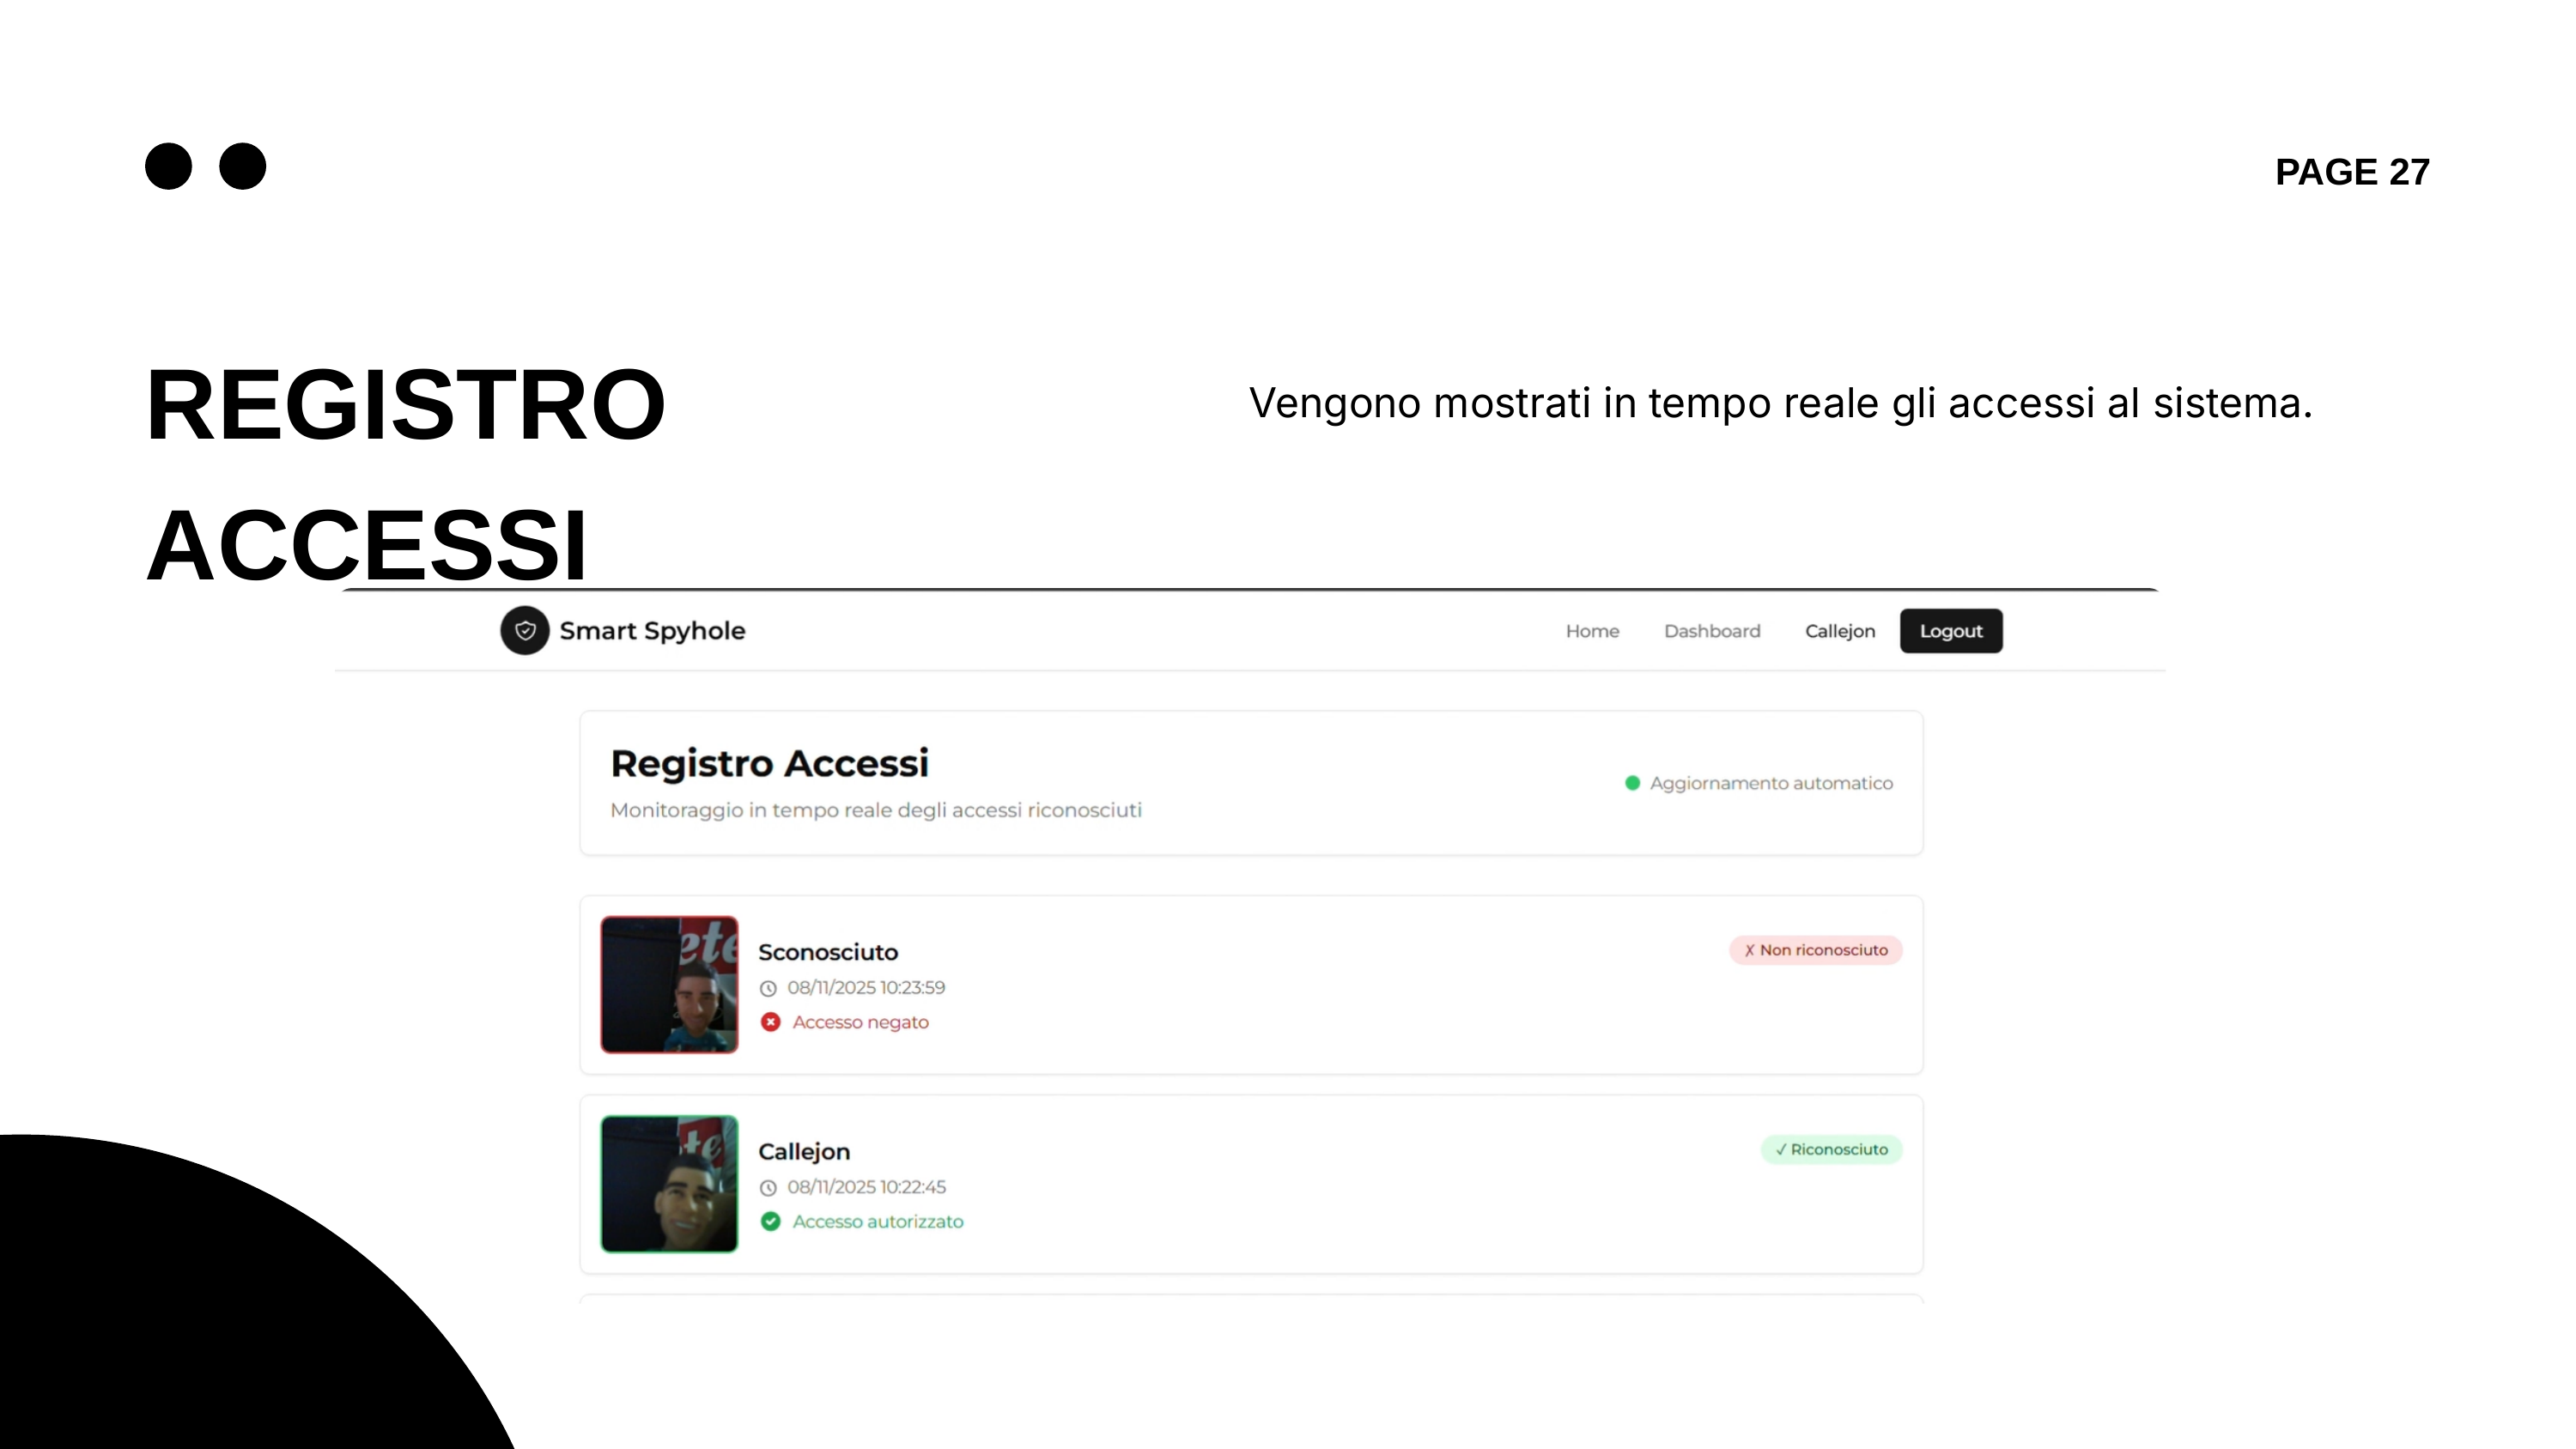

PAGE 27

REGISTRO ACCESSI
Vengono mostrati in tempo reale gli accessi al sistema.